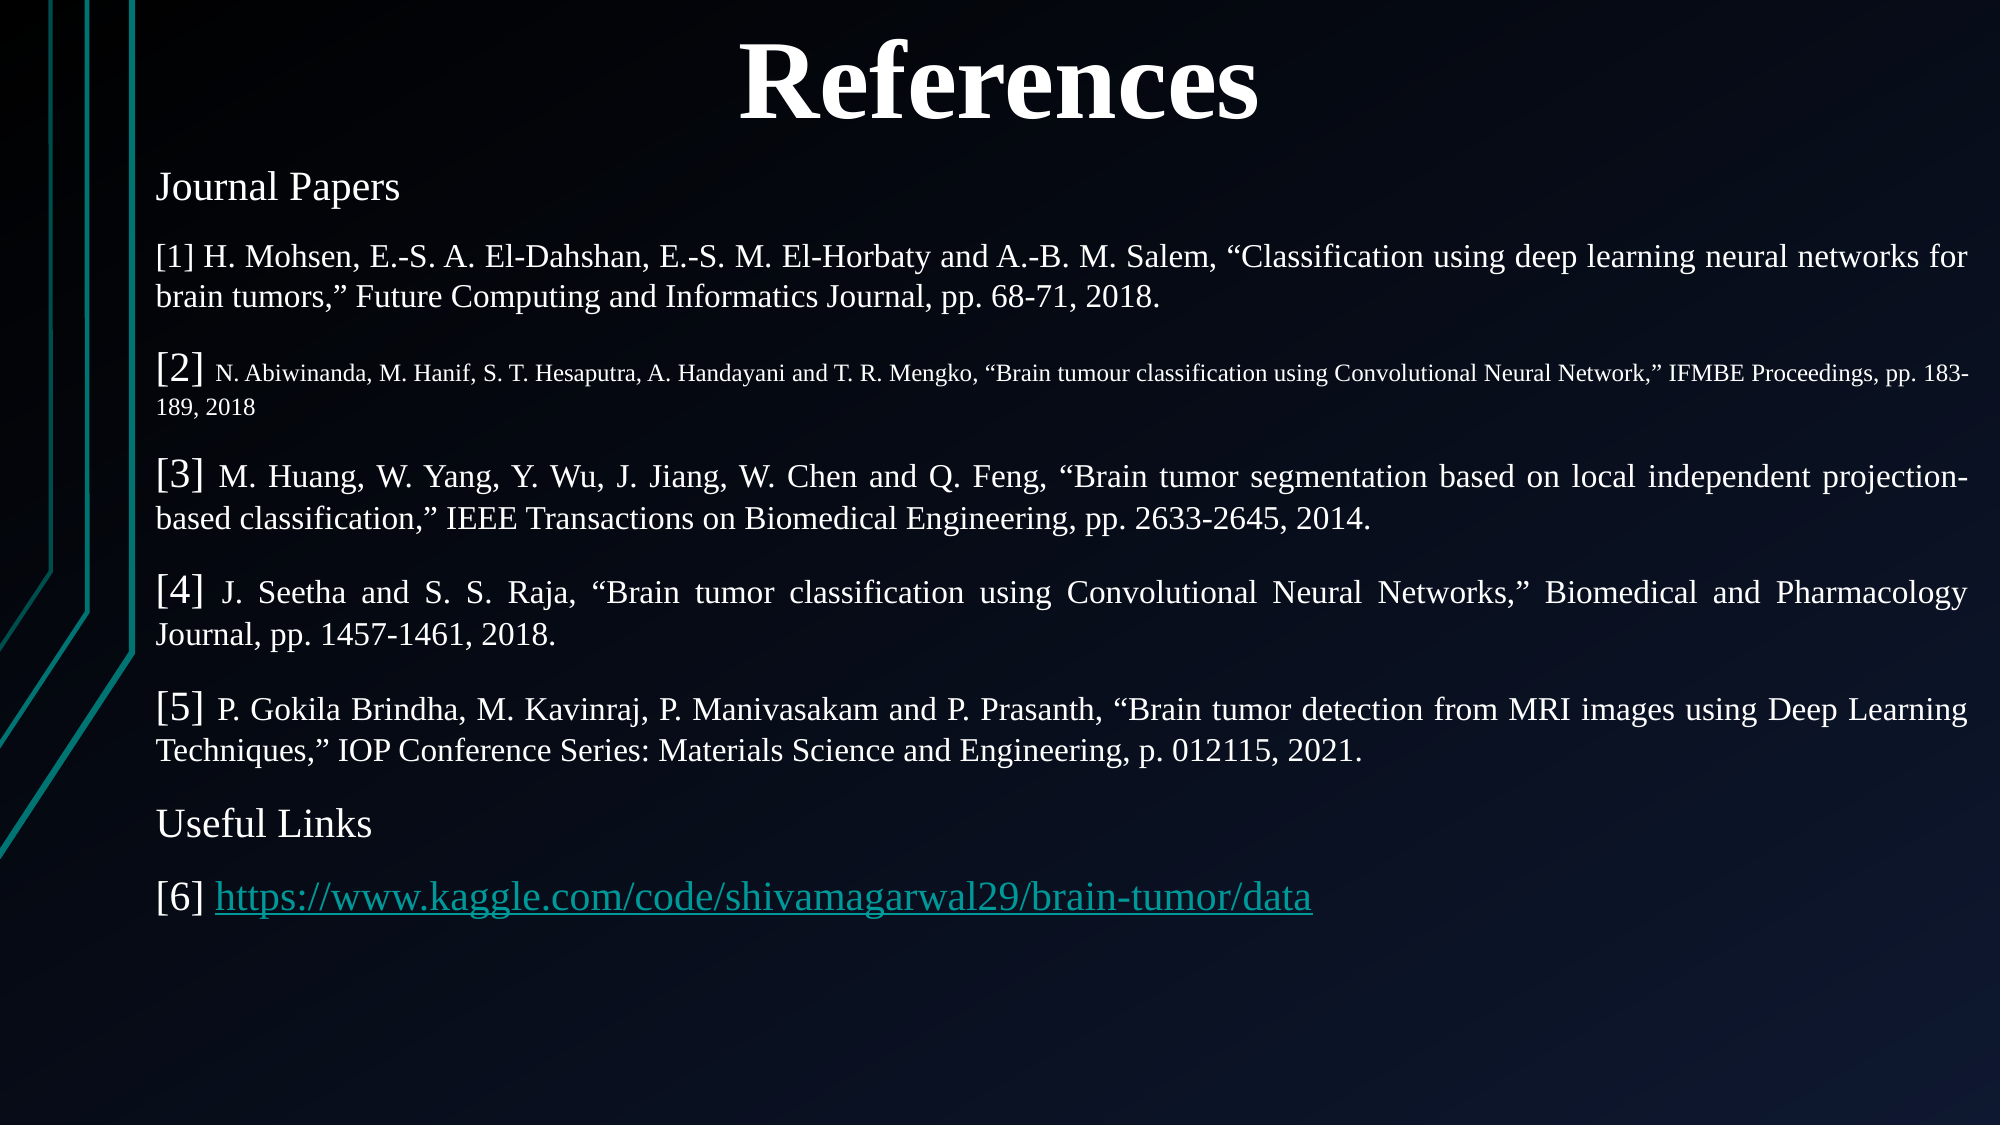

References
Journal Papers
[1] H. Mohsen, E.-S. A. El-Dahshan, E.-S. M. El-Horbaty and A.-B. M. Salem, “Classification using deep learning neural networks for brain tumors,” Future Computing and Informatics Journal, pp. 68-71, 2018.
[2] N. Abiwinanda, M. Hanif, S. T. Hesaputra, A. Handayani and T. R. Mengko, “Brain tumour classification using Convolutional Neural Network,” IFMBE Proceedings, pp. 183-189, 2018
[3] M. Huang, W. Yang, Y. Wu, J. Jiang, W. Chen and Q. Feng, “Brain tumor segmentation based on local independent projection-based classification,” IEEE Transactions on Biomedical Engineering, pp. 2633-2645, 2014.
[4] J. Seetha and S. S. Raja, “Brain tumor classification using Convolutional Neural Networks,” Biomedical and Pharmacology Journal, pp. 1457-1461, 2018.
[5] P. Gokila Brindha, M. Kavinraj, P. Manivasakam and P. Prasanth, “Brain tumor detection from MRI images using Deep Learning Techniques,” IOP Conference Series: Materials Science and Engineering, p. 012115, 2021.
Useful Links
[6] https://www.kaggle.com/code/shivamagarwal29/brain-tumor/data